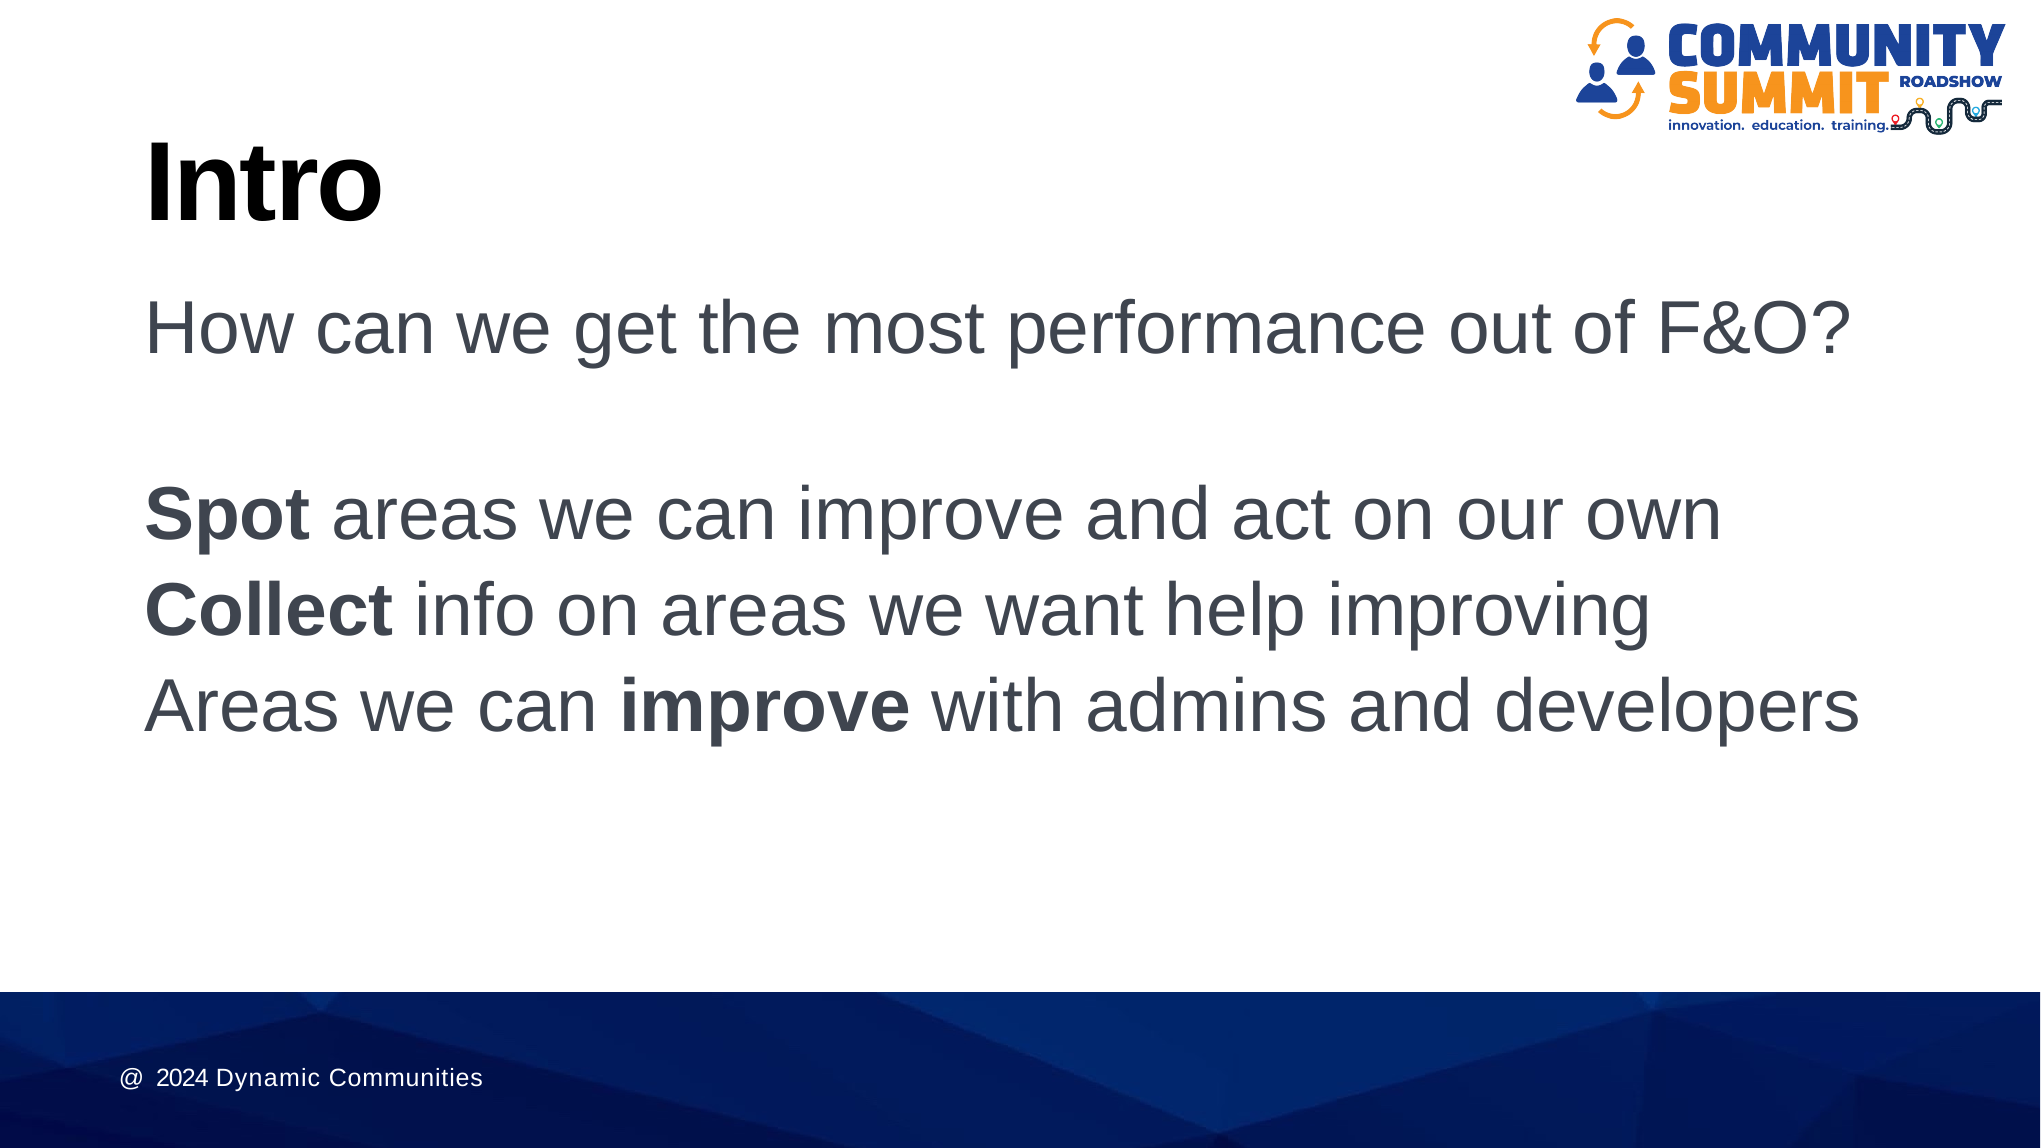

# Intro
How can we get the most performance out of F&O?
Spot areas we can improve and act on our own
Collect info on areas we want help improving
Areas we can improve with admins and developers